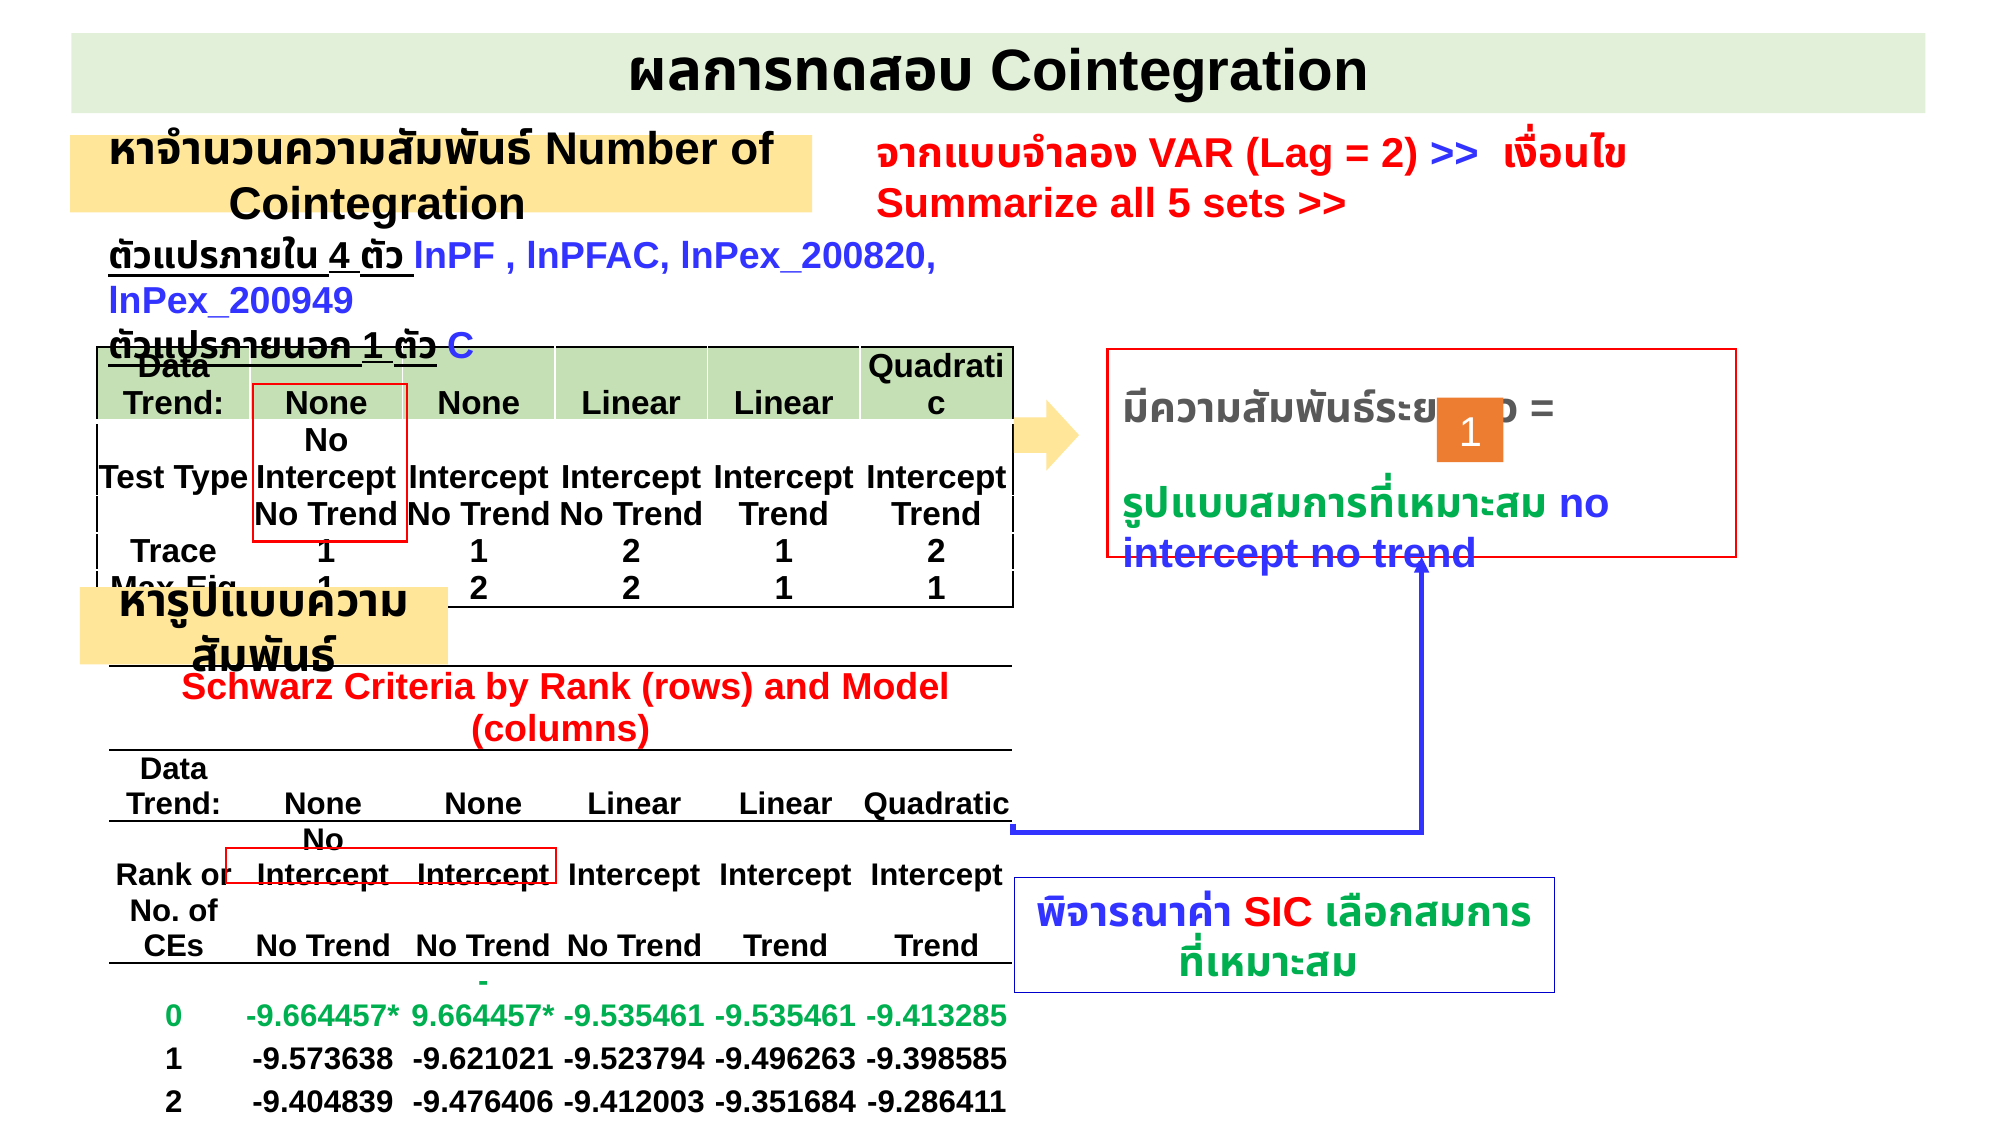

ผลการทดสอบ Cointegration
หาจำนวนความสัมพันธ์ Number of Cointegration
จากแบบจำลอง VAR (Lag = 2) >>  เงื่อนไข Summarize all 5 sets >>
ตัวแปรภายใน 4 ตัว lnPF , lnPFAC, lnPex_200820, lnPex_200949
ตัวแปรภายนอก 1 ตัว C
| Data Trend: | None | None | Linear | Linear | Quadratic |
| --- | --- | --- | --- | --- | --- |
| Test Type | No Intercept | Intercept | Intercept | Intercept | Intercept |
|  | No Trend | No Trend | No Trend | Trend | Trend |
| Trace | 1 | 1 | 2 | 1 | 2 |
| Max-Eig | 1 | 2 | 2 | 1 | 1 |

มีความสัมพันธ์ระยะยาว =

รูปแบบสมการที่เหมาะสม no intercept no trend

1

หารูปแบบความสัมพันธ์
| Schwarz Criteria by Rank (rows) and Model (columns) |  |  |  |  |  |
| --- | --- | --- | --- | --- | --- |
| Data Trend: | None | None | Linear | Linear | Quadratic |
| Rank or | No Intercept | Intercept | Intercept | Intercept | Intercept |
| No. of CEs | No Trend | No Trend | No Trend | Trend | Trend |
| 0 | -9.664457\* | -9.664457\* | -9.535461 | -9.535461 | -9.413285 |
| 1 | -9.573638 | -9.621021 | -9.523794 | -9.496263 | -9.398585 |
| 2 | -9.404839 | -9.476406 | -9.412003 | -9.351684 | -9.286411 |
| 3 | -9.171468 | -9.232296 | -9.199460 | -9.119359 | -9.086531 |
| 4 | -8.909728 | -8.962353 | -8.962353 | -8.849390 | -8.849390 |

พิจารณาค่า SIC เลือกสมการที่เหมาะสม